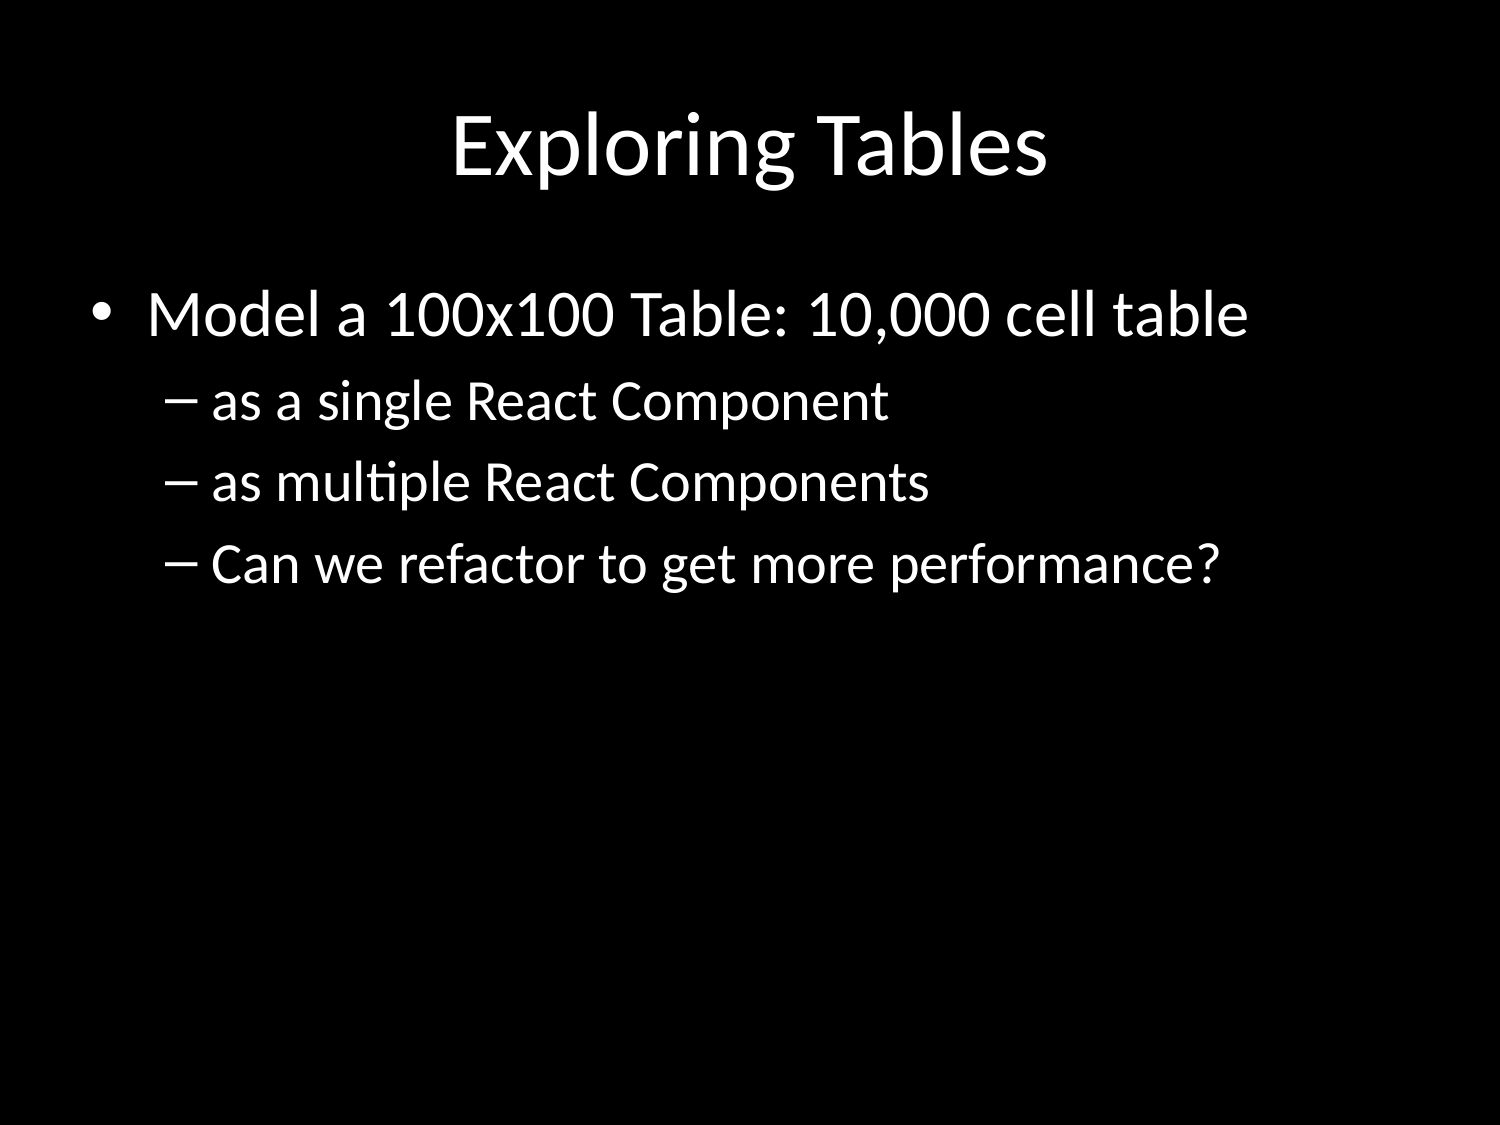

# Exploring Tables
Model a 100x100 Table: 10,000 cell table
as a single React Component
as multiple React Components
Can we refactor to get more performance?